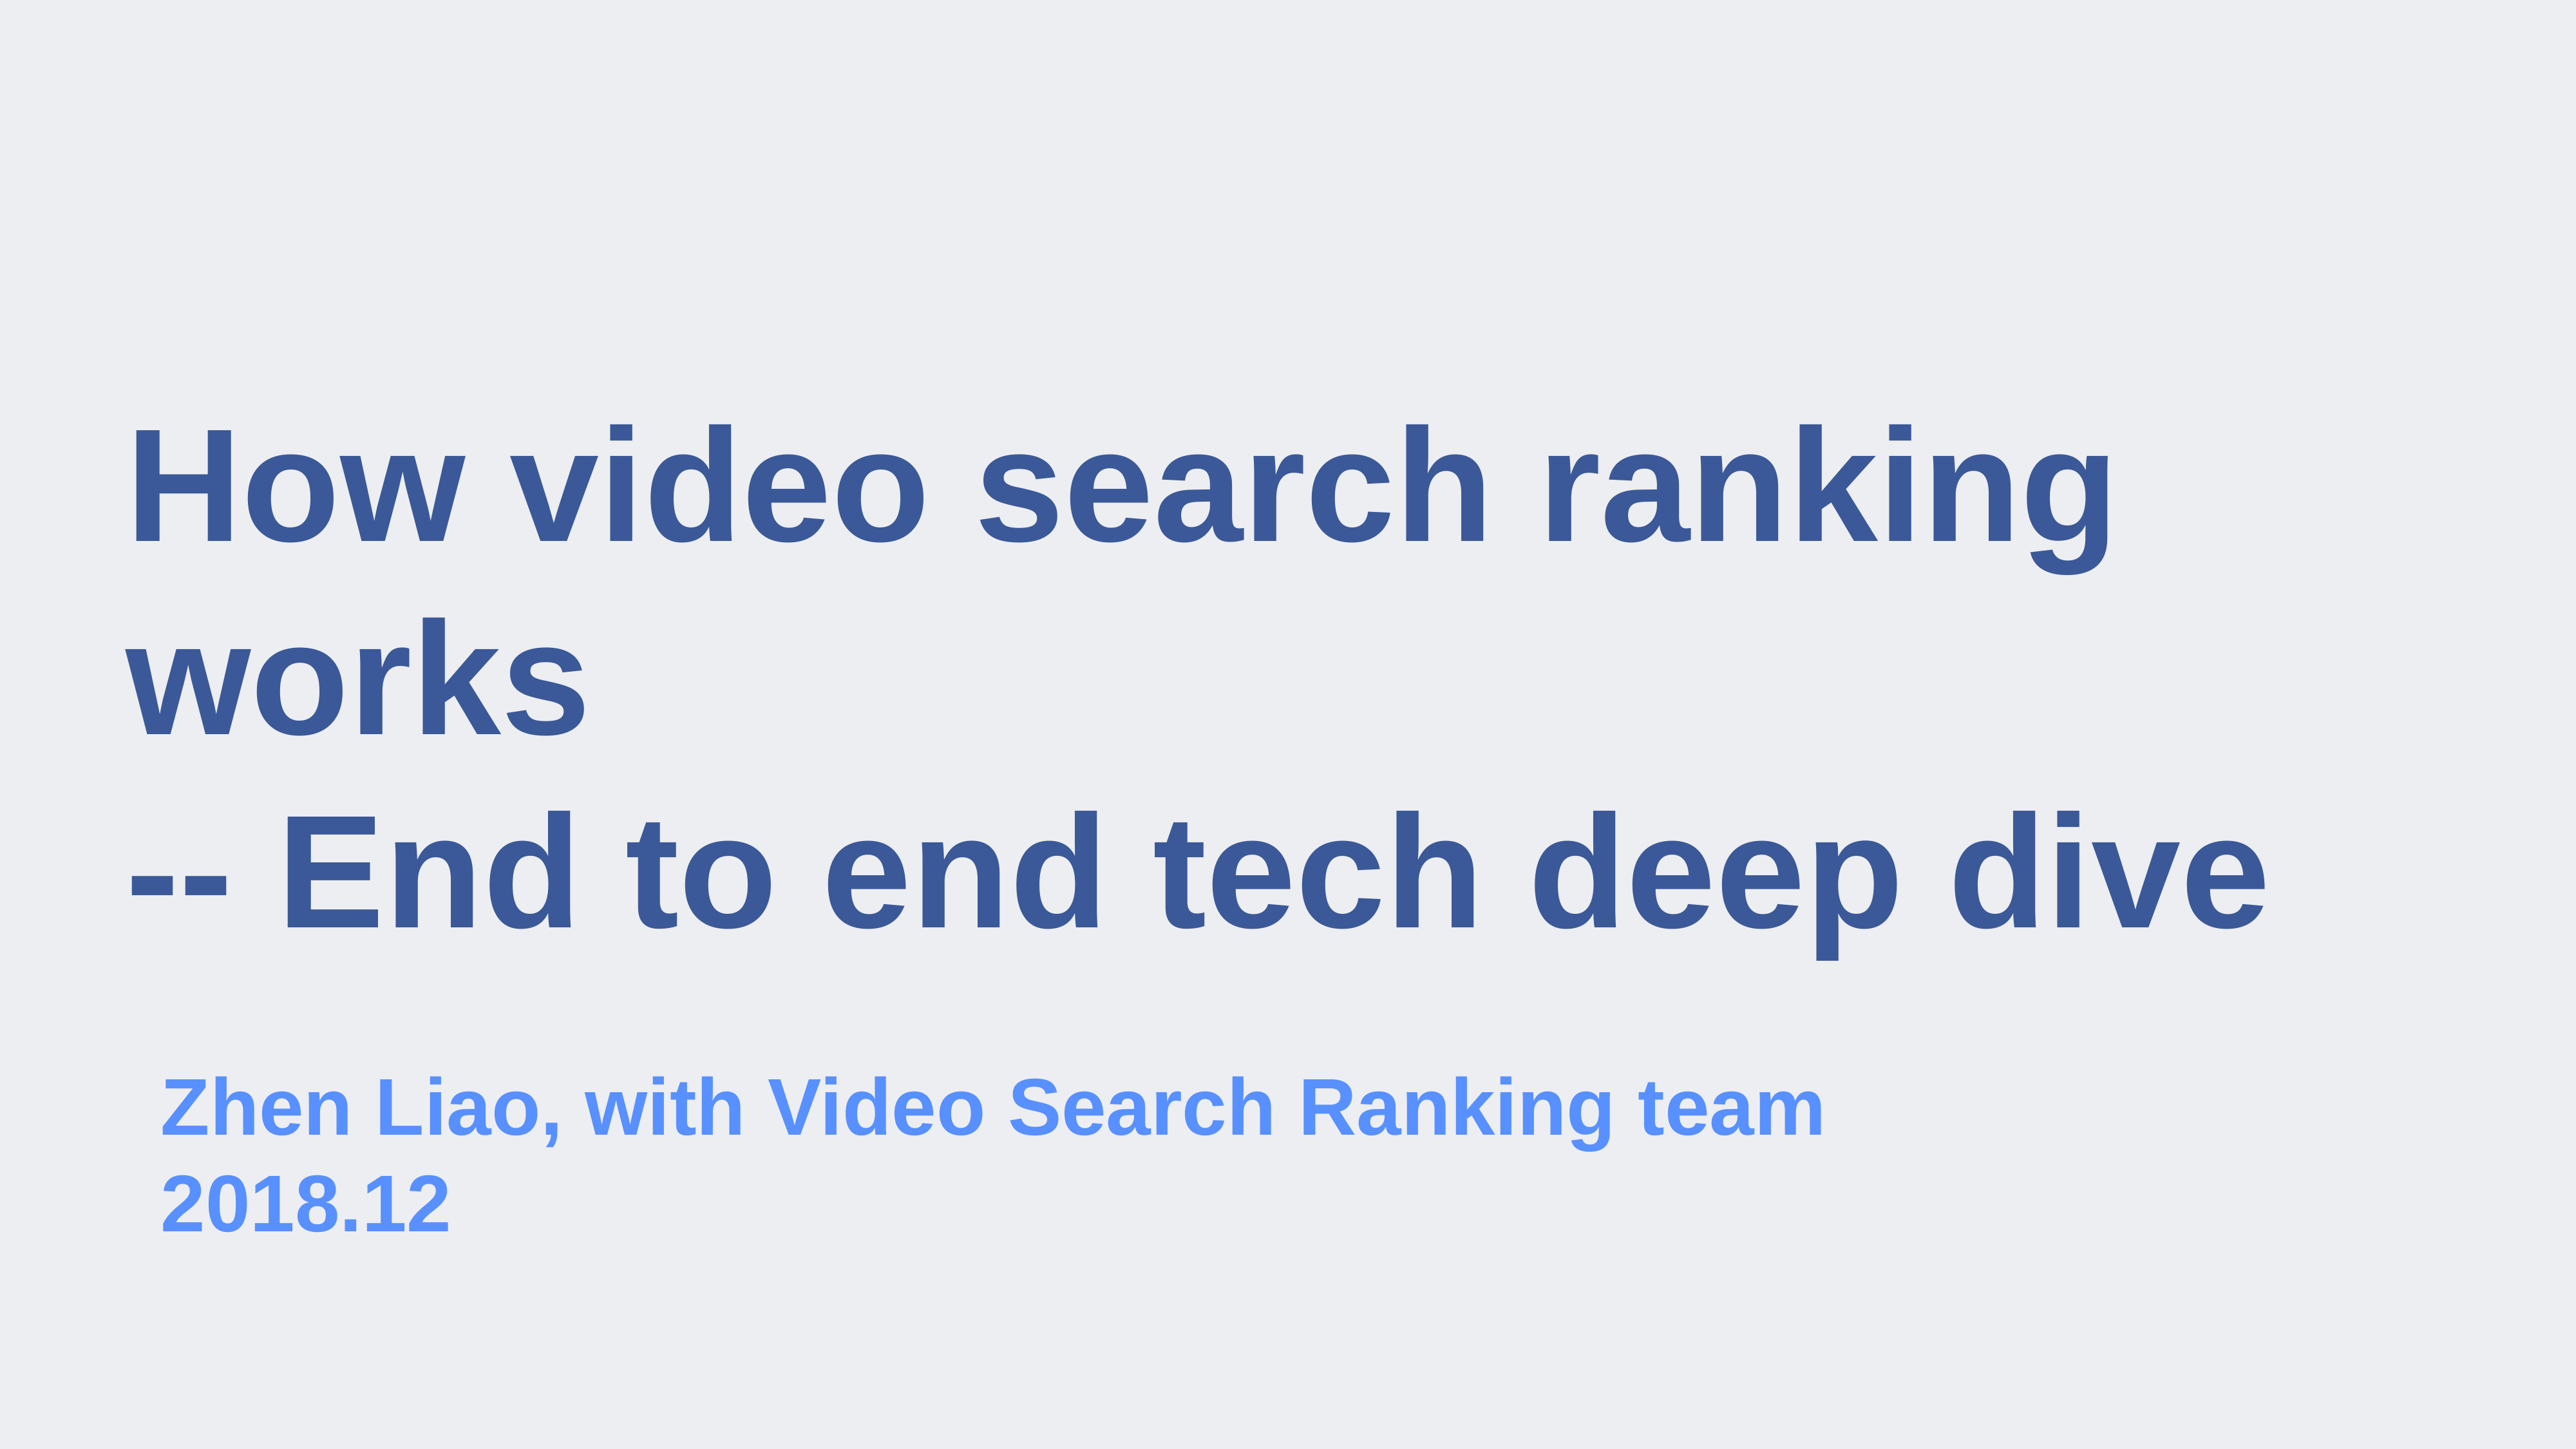

# How video search ranking works -- End to end tech deep dive
Zhen Liao, with Video Search Ranking team
2018.12